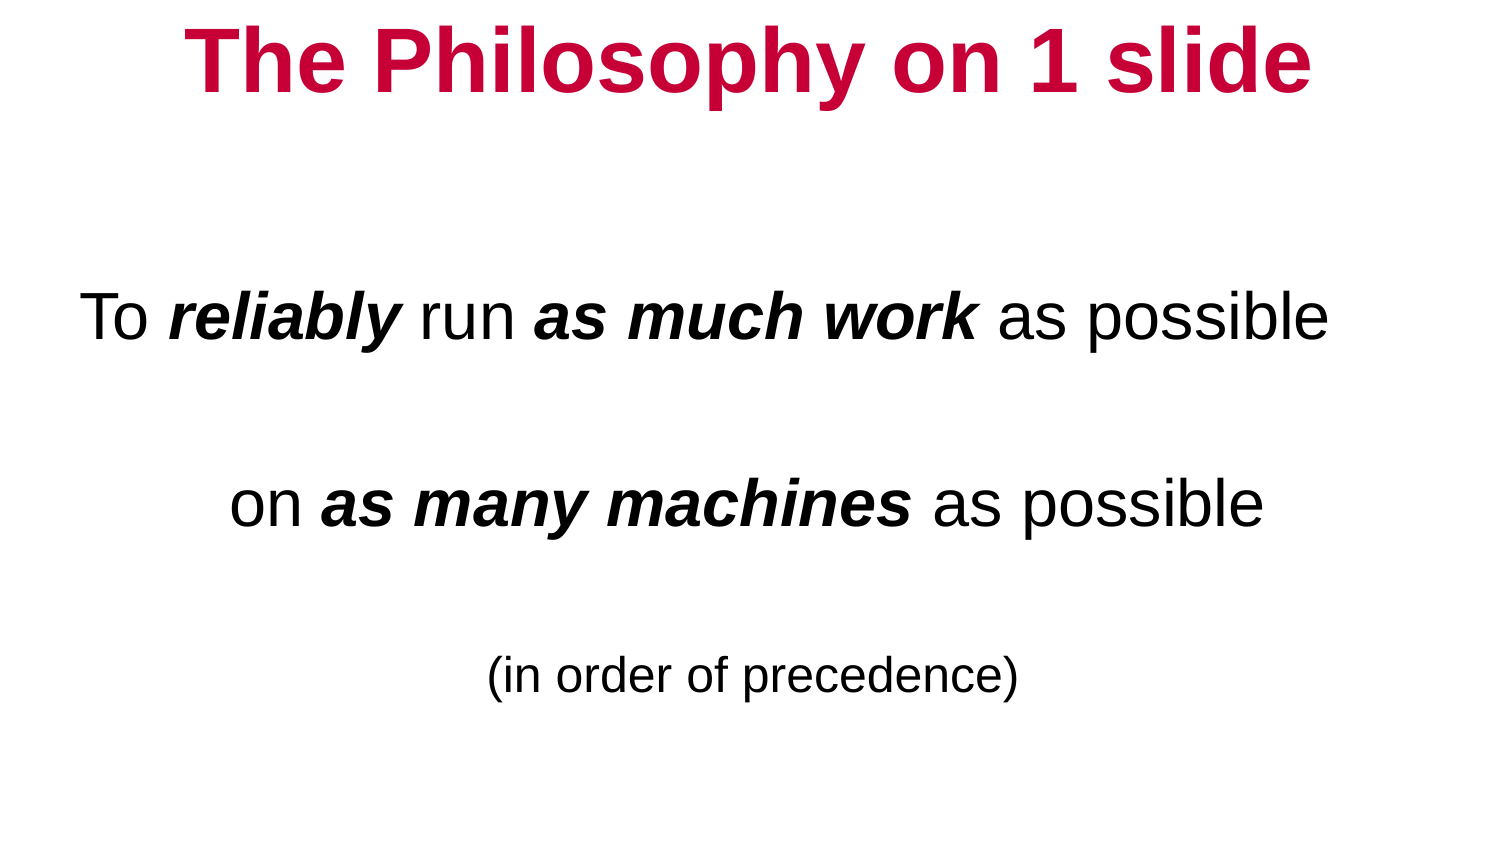

# The Philosophy on 1 slide
To reliably run as much work as possible

	on as many machines as possible

(in order of precedence)